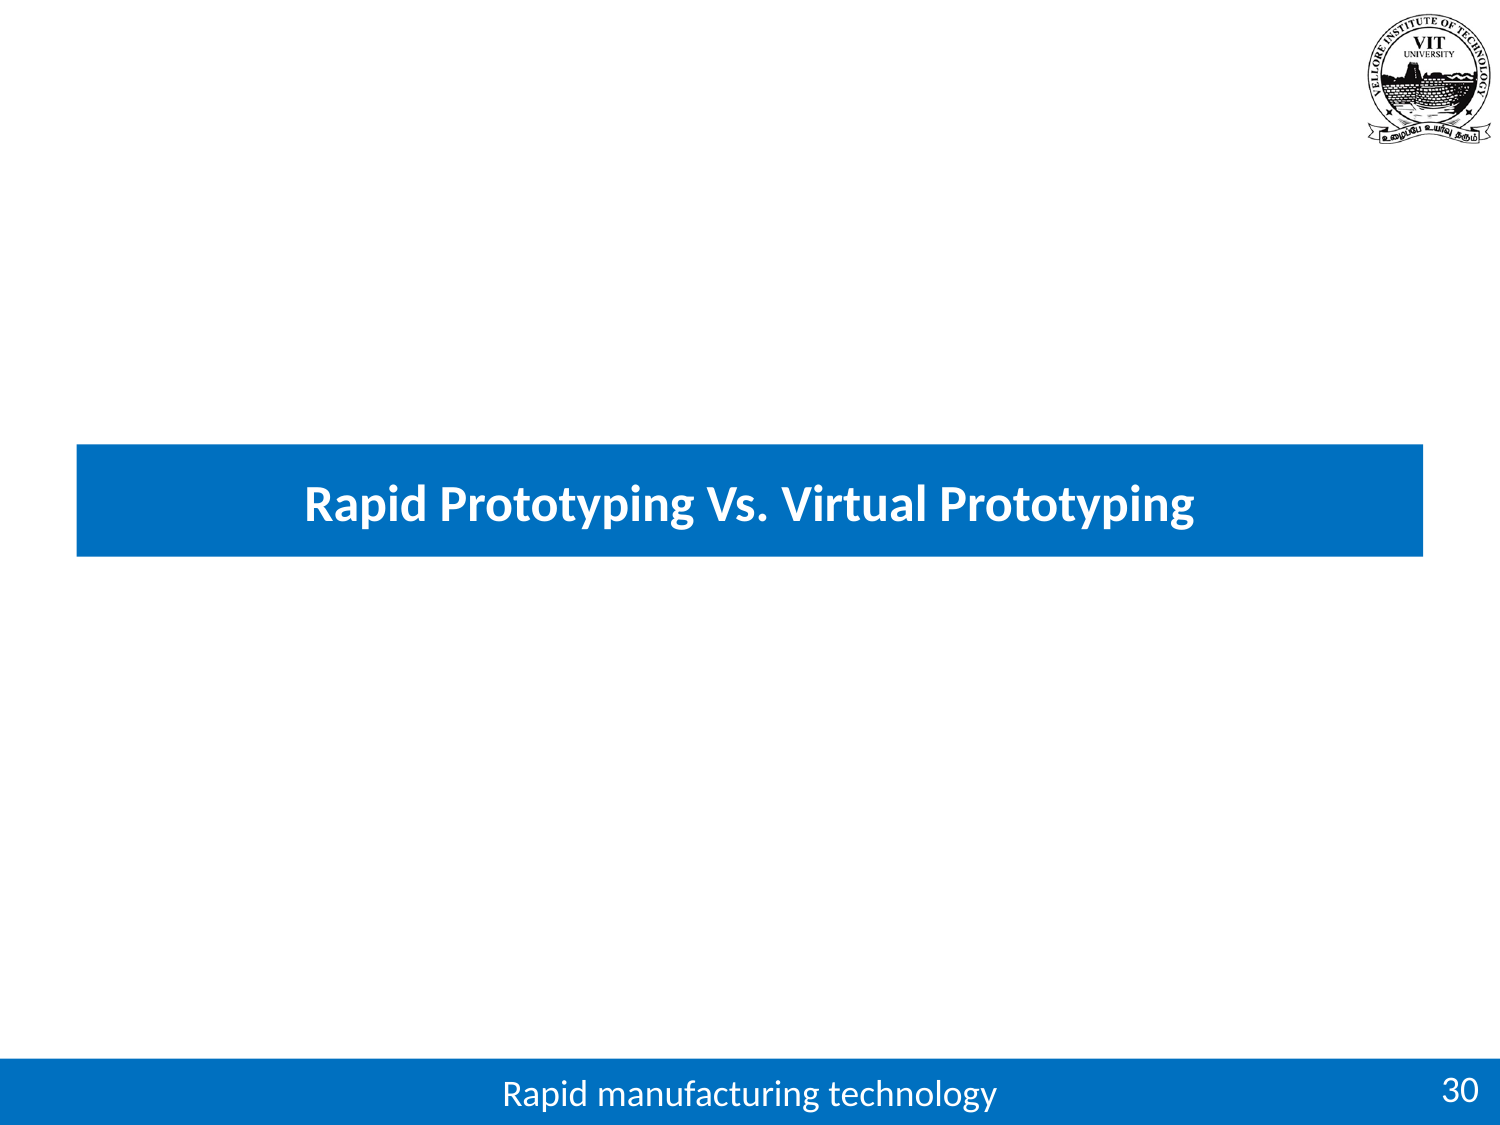

# Rapid Prototyping Vs. Virtual Prototyping
30
Rapid manufacturing technology